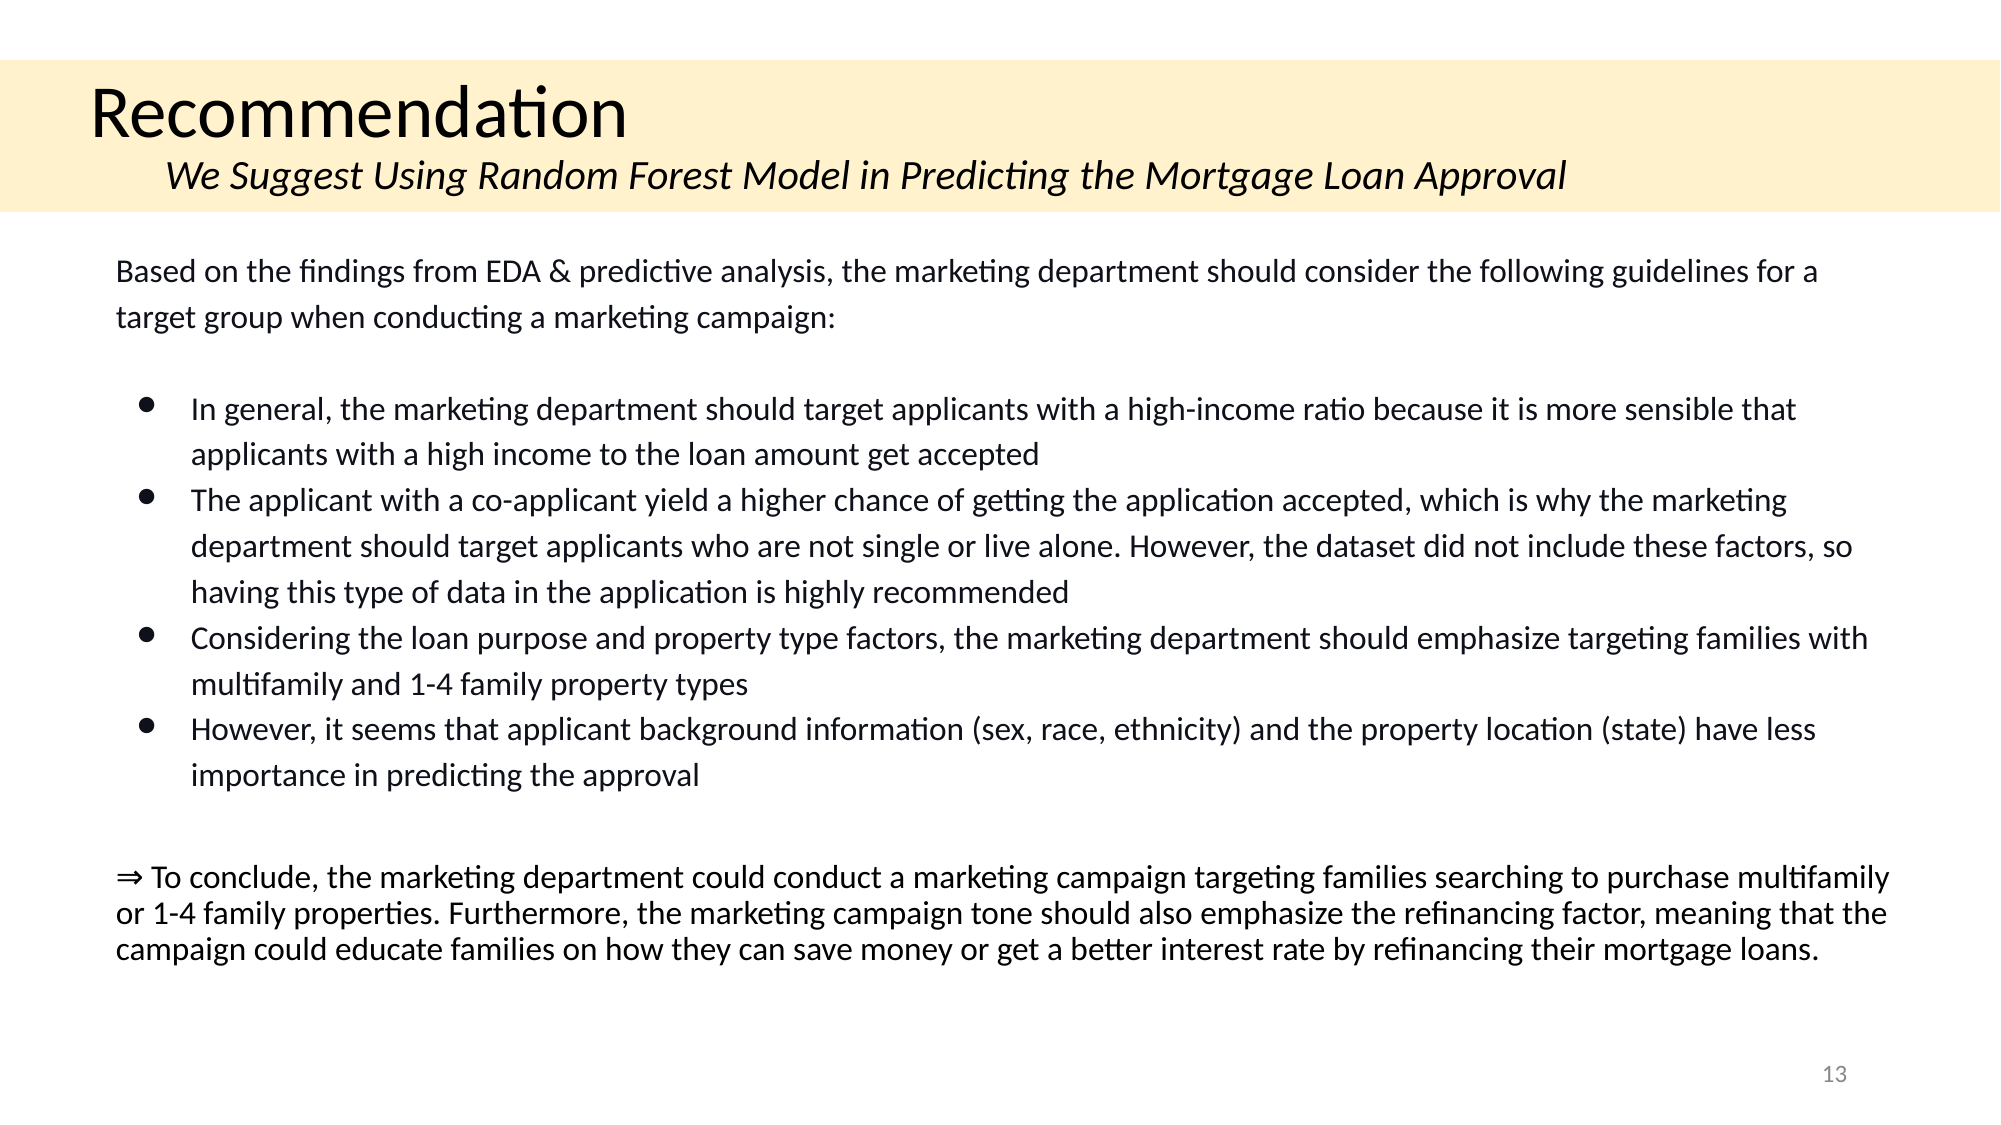

# Recommendation
	We Suggest Using Random Forest Model in Predicting the Mortgage Loan Approval
Based on the findings from EDA & predictive analysis, the marketing department should consider the following guidelines for a target group when conducting a marketing campaign:

In general, the marketing department should target applicants with a high-income ratio because it is more sensible that applicants with a high income to the loan amount get accepted
The applicant with a co-applicant yield a higher chance of getting the application accepted, which is why the marketing department should target applicants who are not single or live alone. However, the dataset did not include these factors, so having this type of data in the application is highly recommended
Considering the loan purpose and property type factors, the marketing department should emphasize targeting families with multifamily and 1-4 family property types
However, it seems that applicant background information (sex, race, ethnicity) and the property location (state) have less importance in predicting the approval

⇒ To conclude, the marketing department could conduct a marketing campaign targeting families searching to purchase multifamily or 1-4 family properties. Furthermore, the marketing campaign tone should also emphasize the refinancing factor, meaning that the campaign could educate families on how they can save money or get a better interest rate by refinancing their mortgage loans.

13